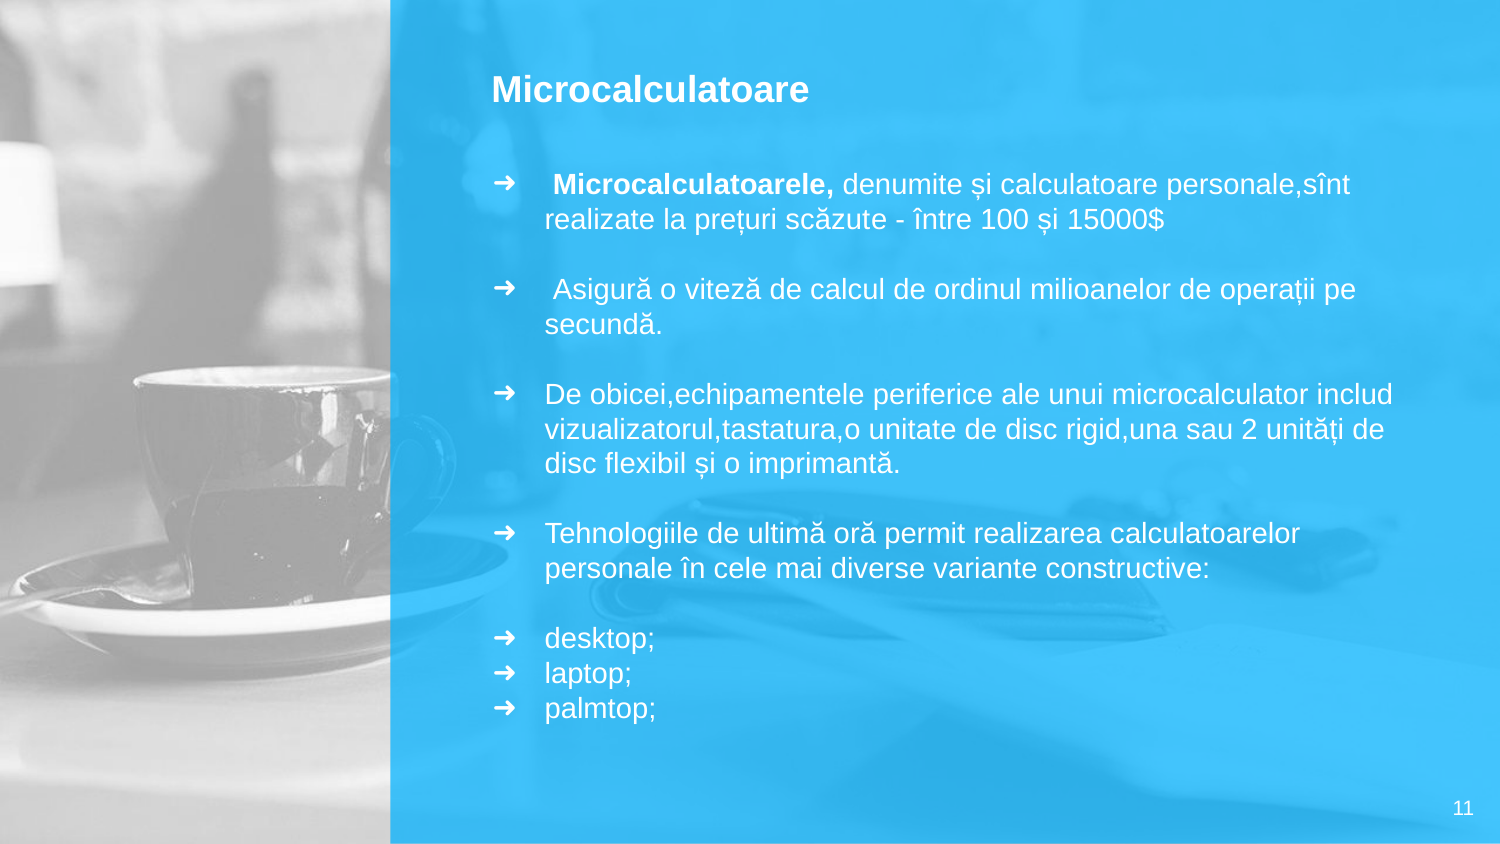

# Microcalculatoare
 Microcalculatoarele, denumite și calculatoare personale,sînt realizate la prețuri scăzute - între 100 și 15000$

 Asigură o viteză de calcul de ordinul milioanelor de operații pe secundă.

De obicei,echipamentele periferice ale unui microcalculator includ vizualizatorul,tastatura,o unitate de disc rigid,una sau 2 unități de disc flexibil și o imprimantă.

Tehnologiile de ultimă oră permit realizarea calculatoarelor personale în cele mai diverse variante constructive:
desktop;
laptop;
palmtop;

11